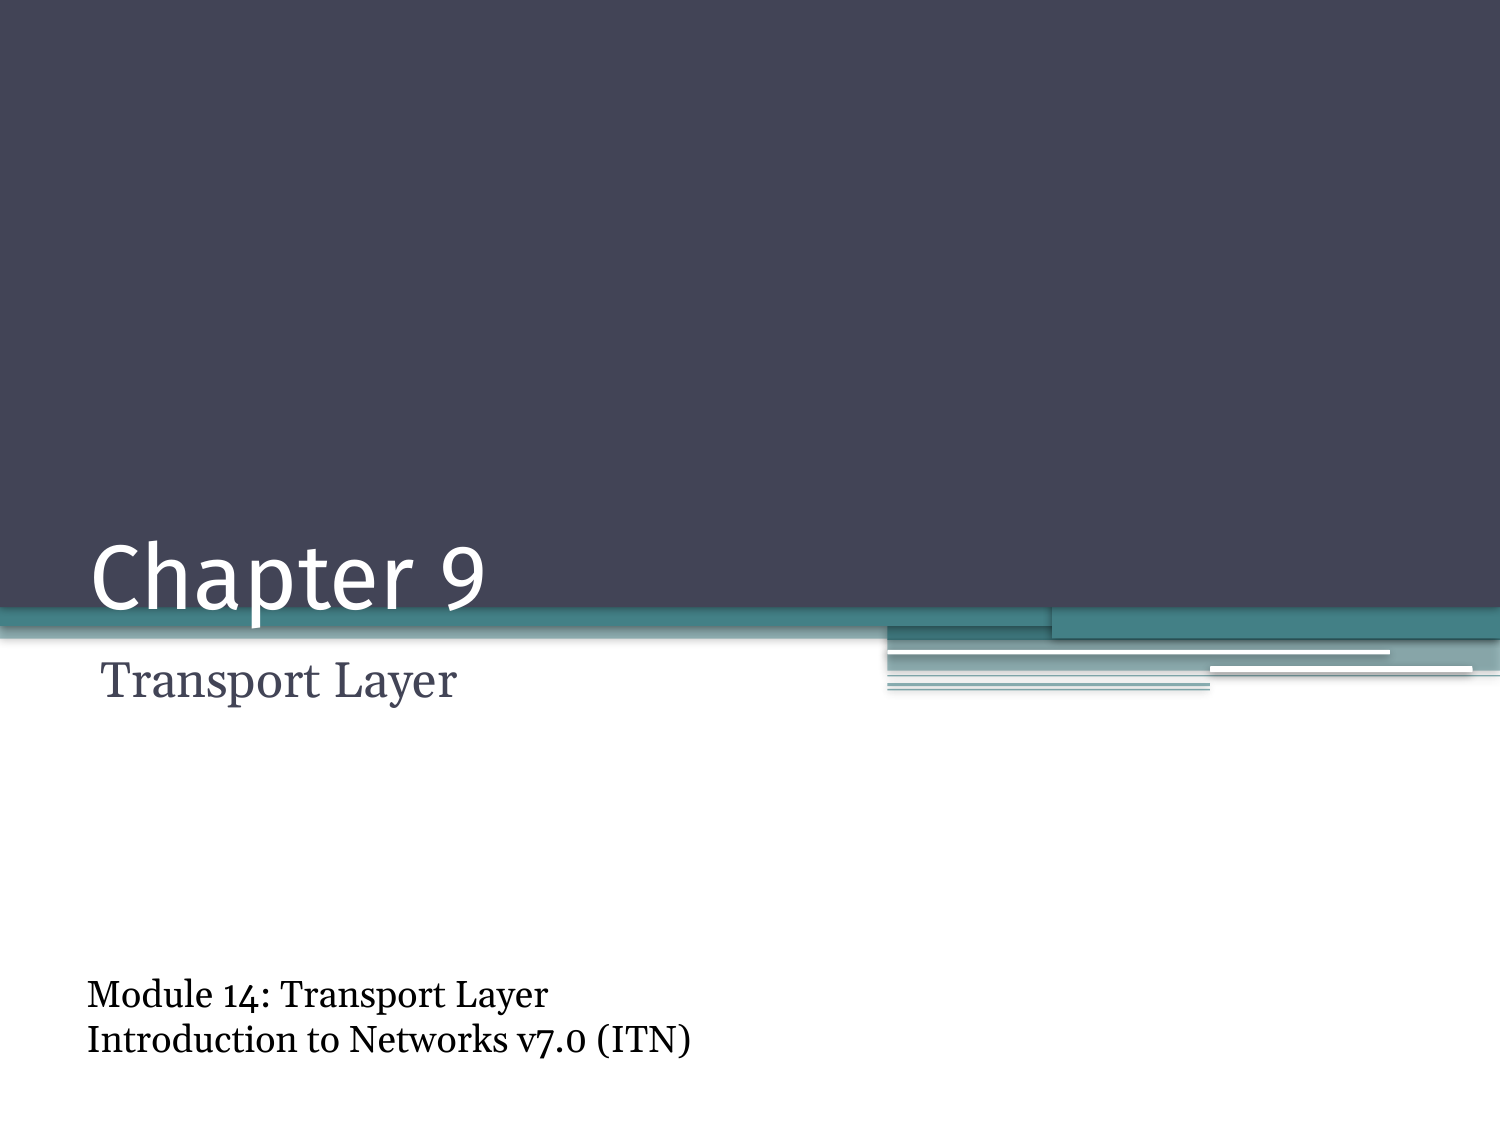

# Chapter 9
Transport Layer
Module 14: Transport Layer
Introduction to Networks v7.0 (ITN)